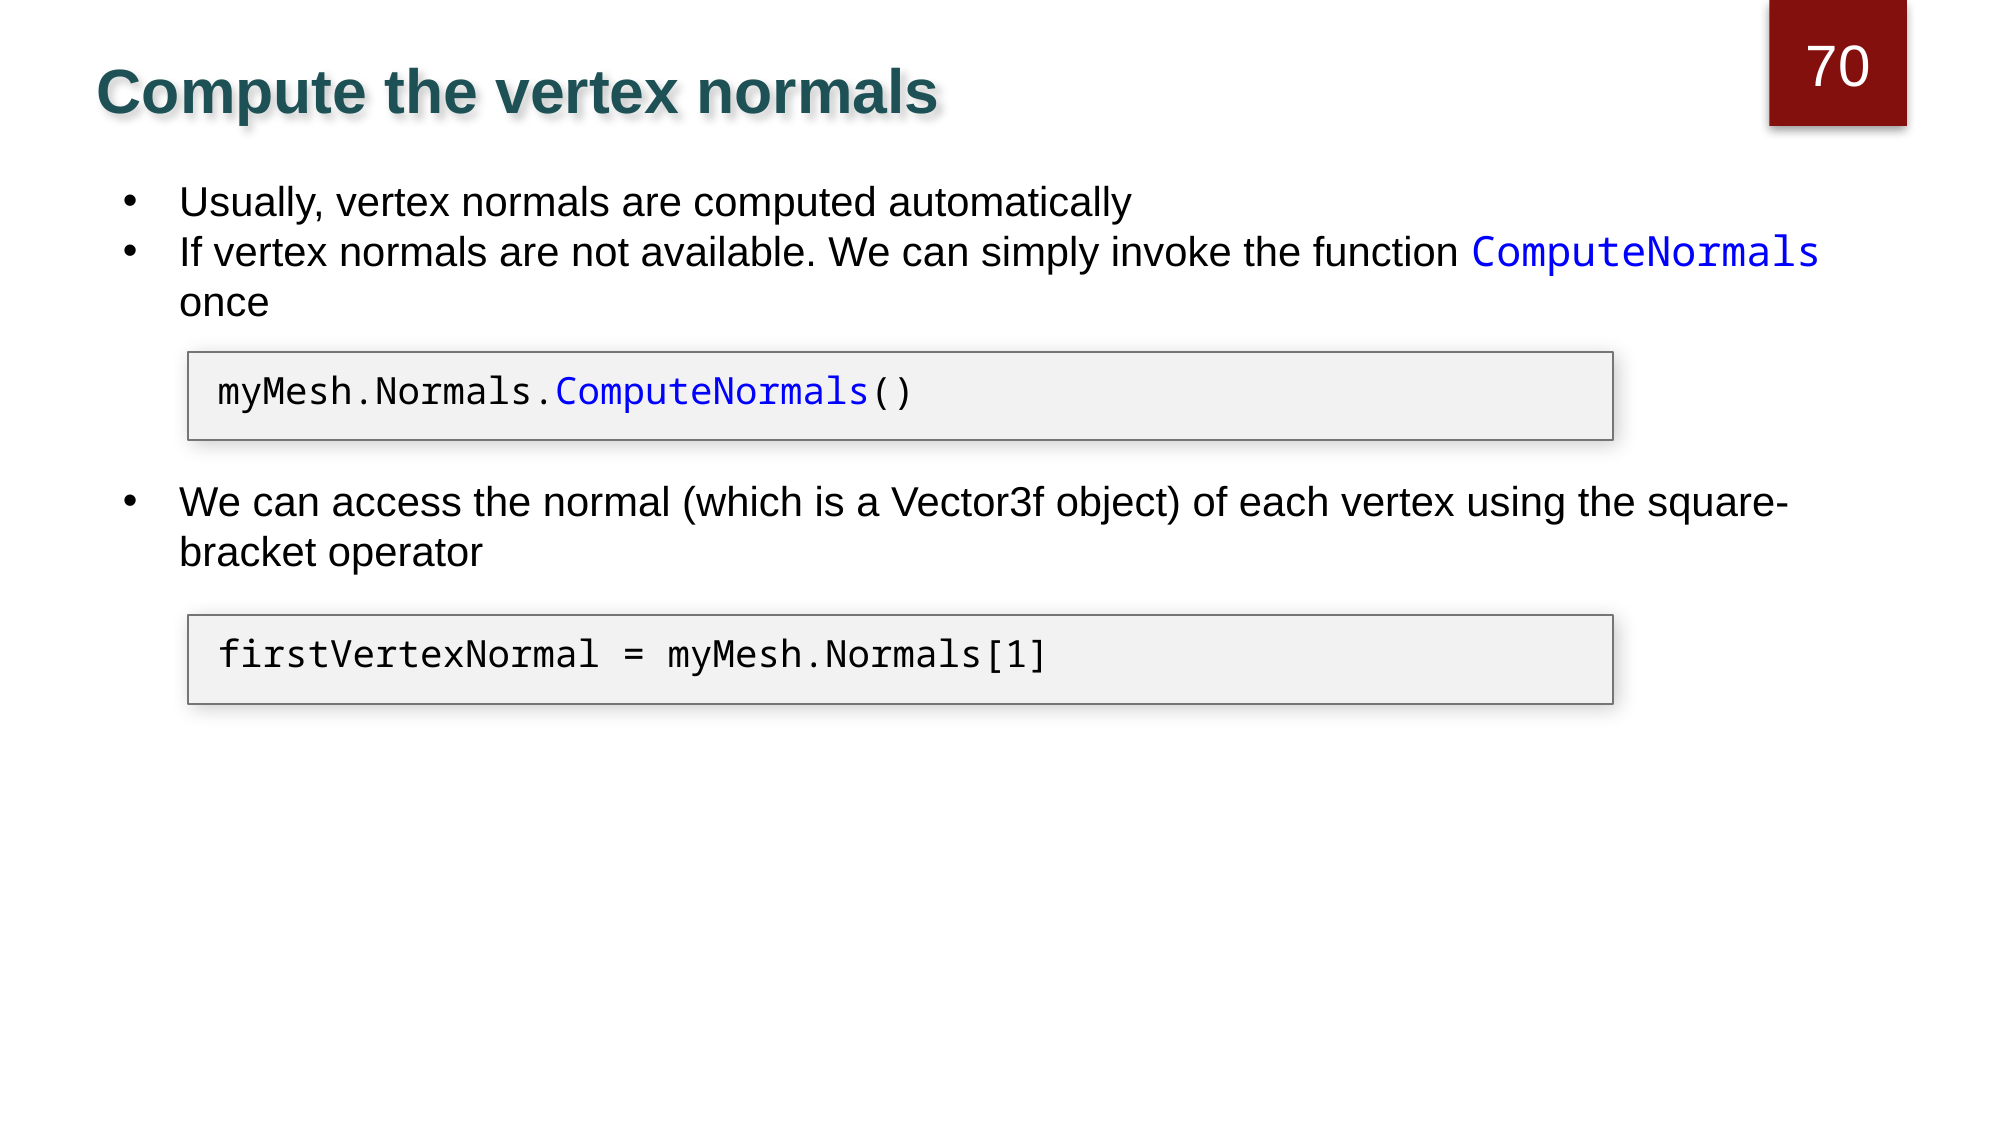

70
# Compute the vertex normals
Usually, vertex normals are computed automatically
If vertex normals are not available. We can simply invoke the function ComputeNormals once

We can access the normal (which is a Vector3f object) of each vertex using the square-bracket operator
myMesh.Normals.ComputeNormals()
firstVertexNormal = myMesh.Normals[1]